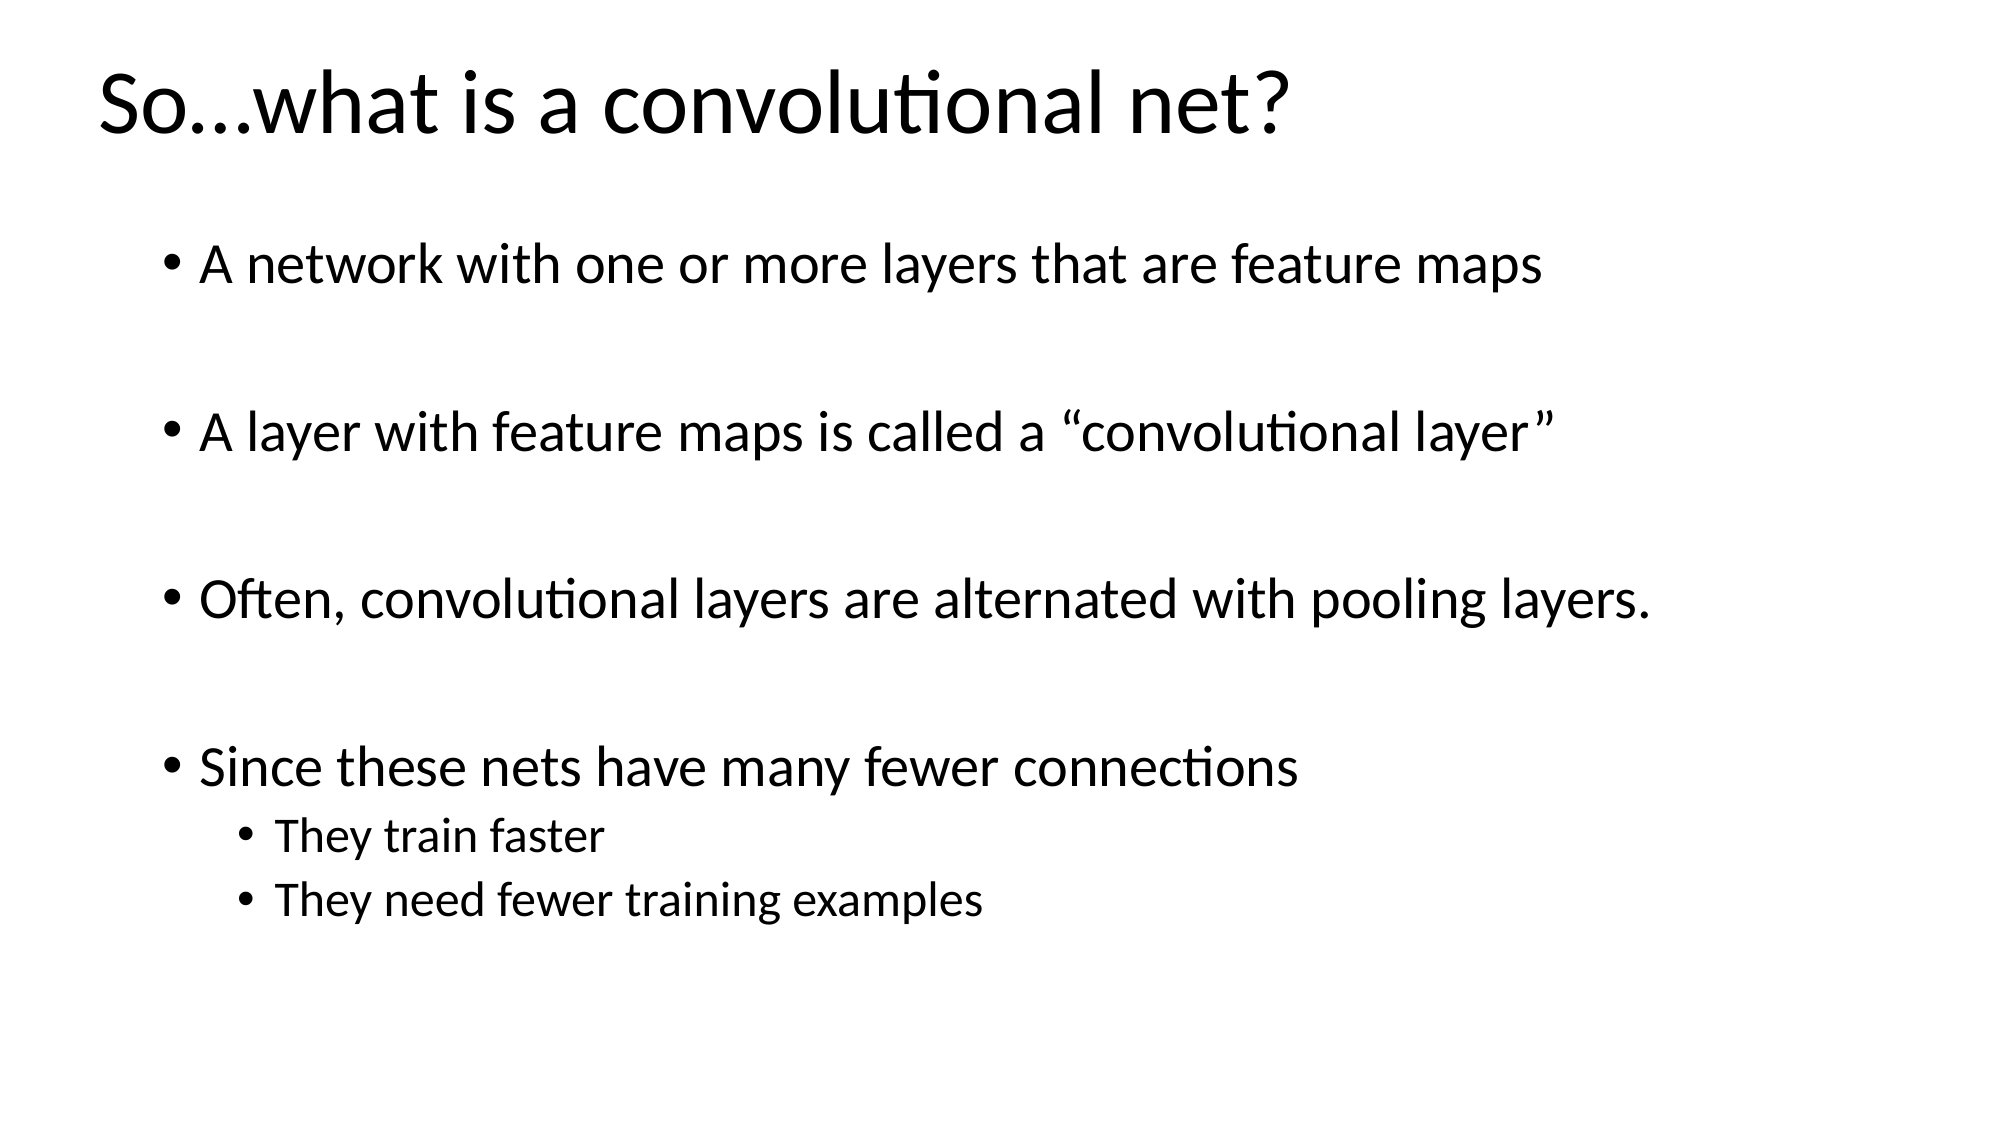

# So…what is a convolutional net?
A network with one or more layers that are feature maps

A layer with feature maps is called a “convolutional layer”

Often, convolutional layers are alternated with pooling layers.

Since these nets have many fewer connections
They train faster
They need fewer training examples